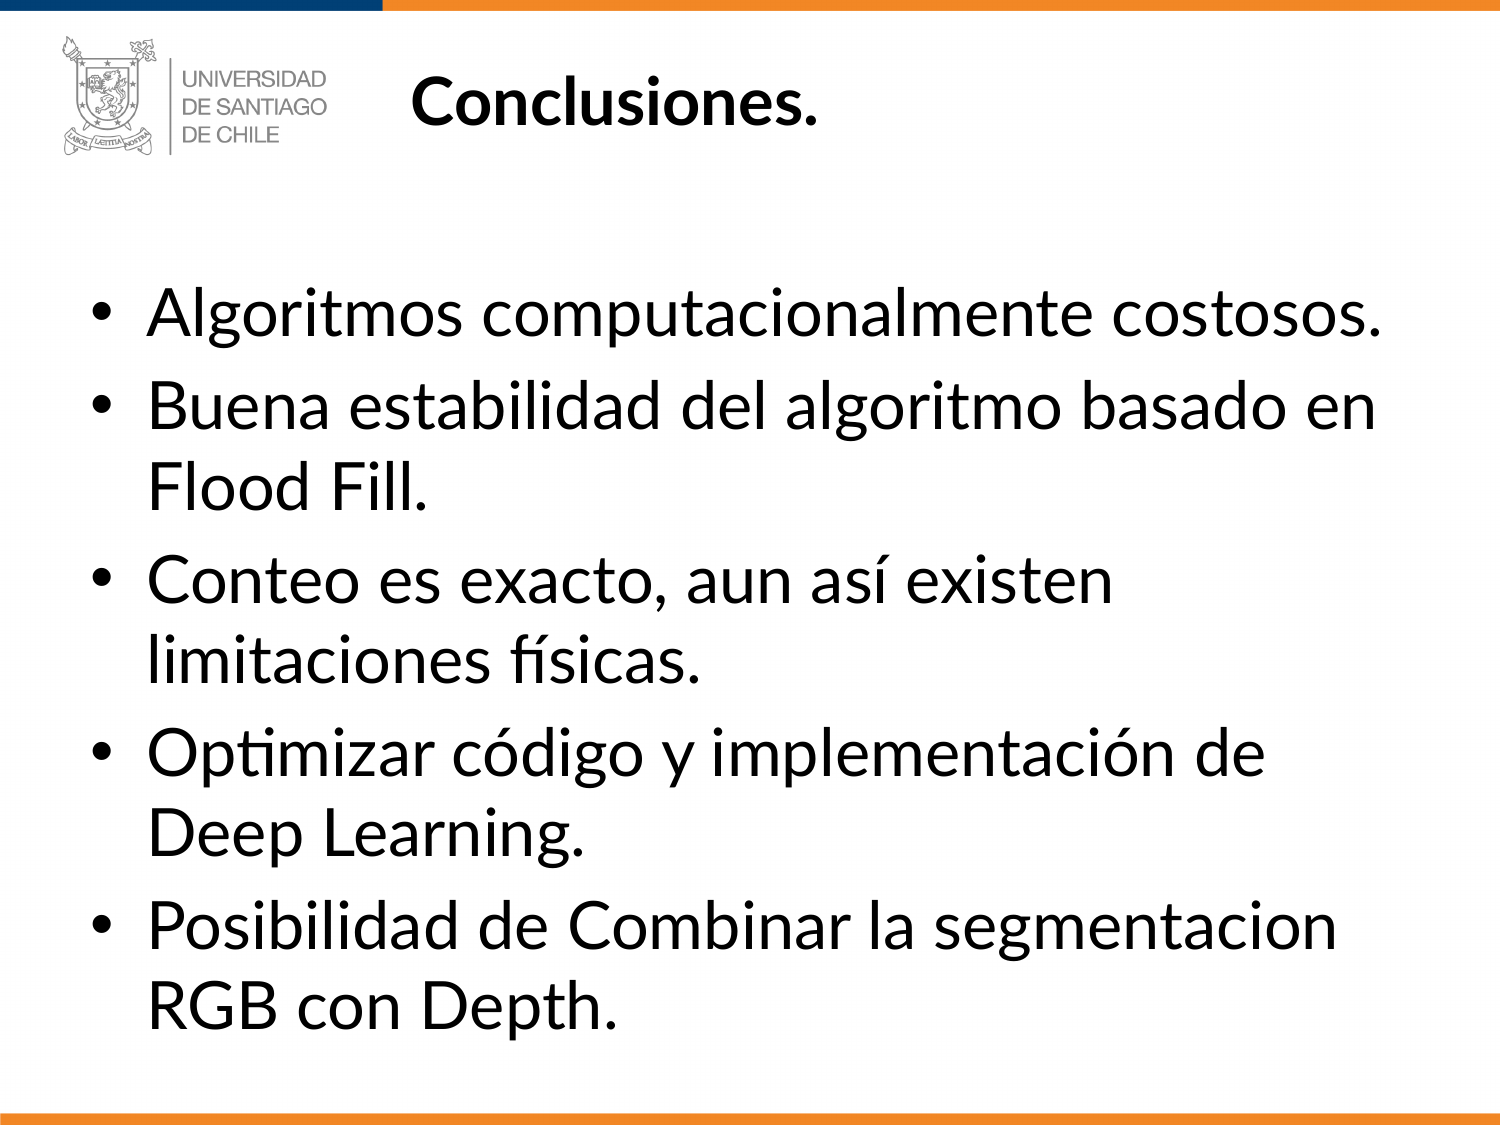

Conclusiones.
Algoritmos computacionalmente costosos.
Buena estabilidad del algoritmo basado en Flood Fill.
Conteo es exacto, aun así existen limitaciones físicas.
Optimizar código y implementación de Deep Learning.
Posibilidad de Combinar la segmentacion RGB con Depth.